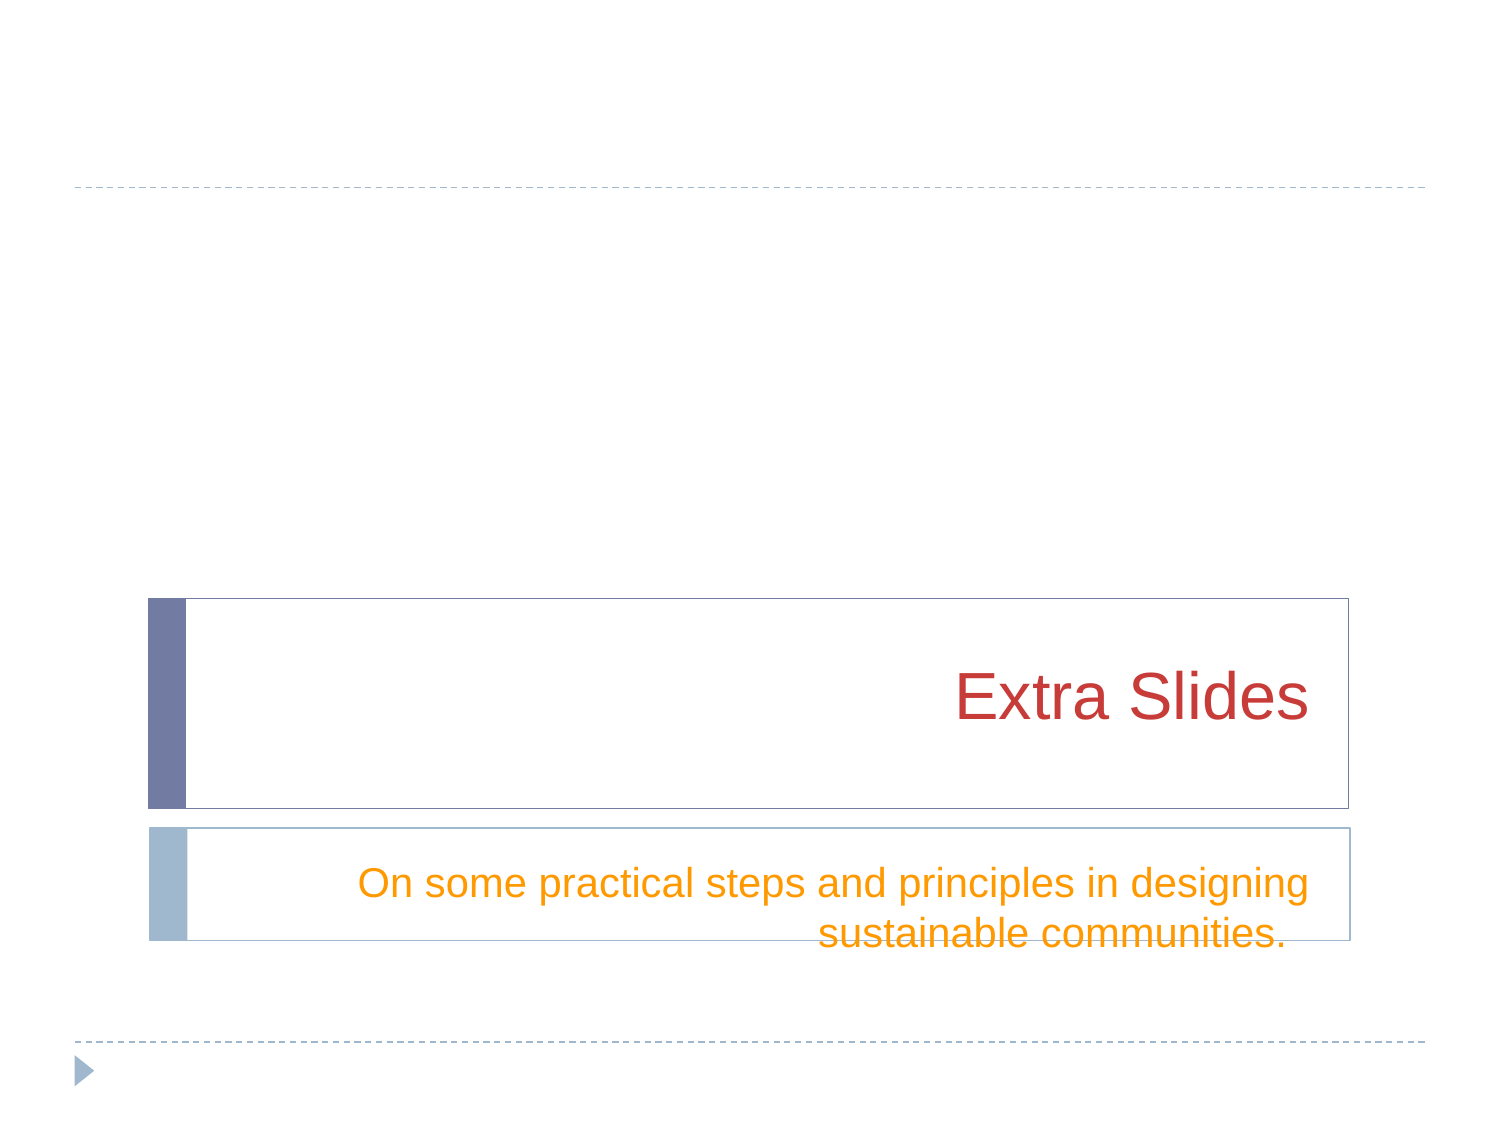

# Extra Slides
On some practical steps and principles in designing sustainable communities.